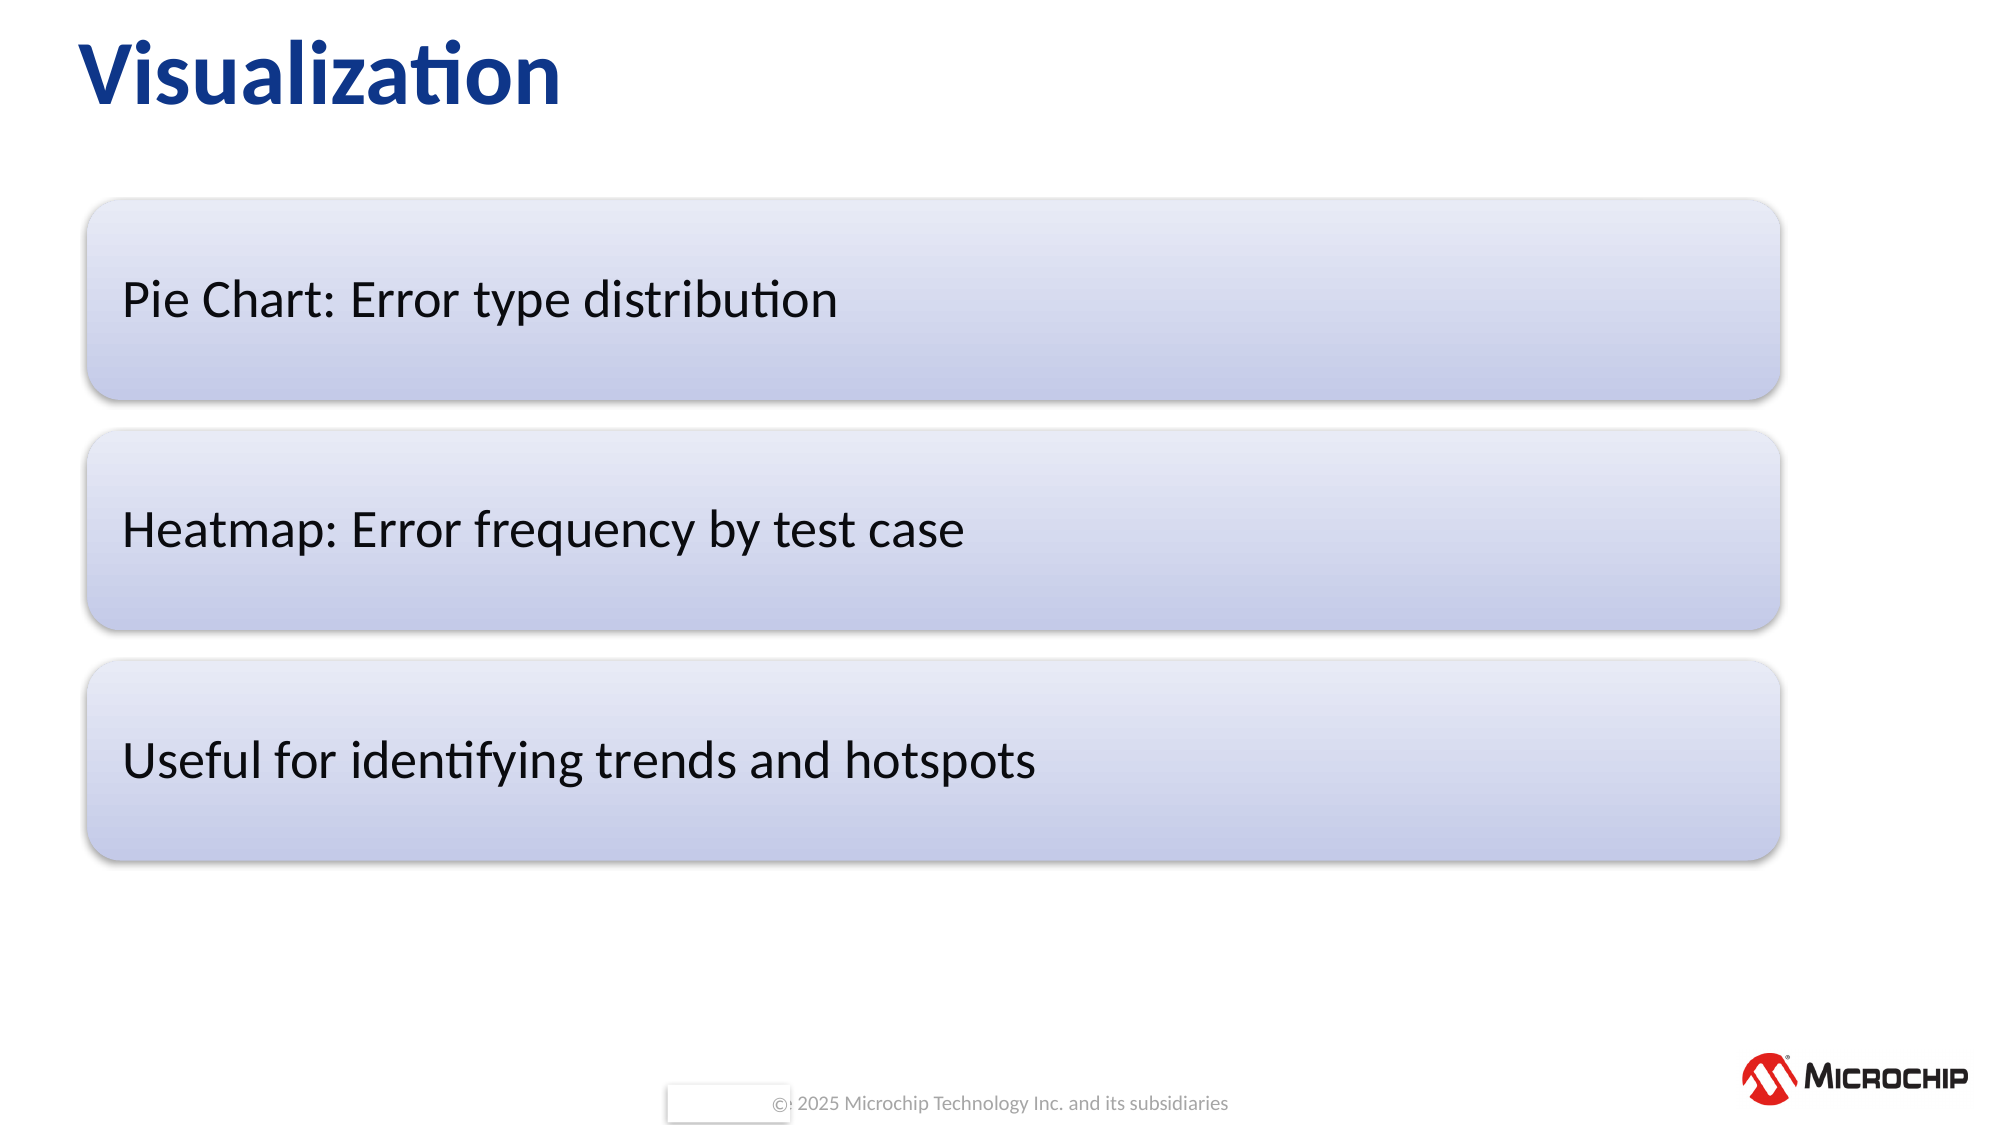

# Visualization
Pie Chart: Error type distribution
Heatmap: Error frequency by test case
Useful for identifying trends and hotspots